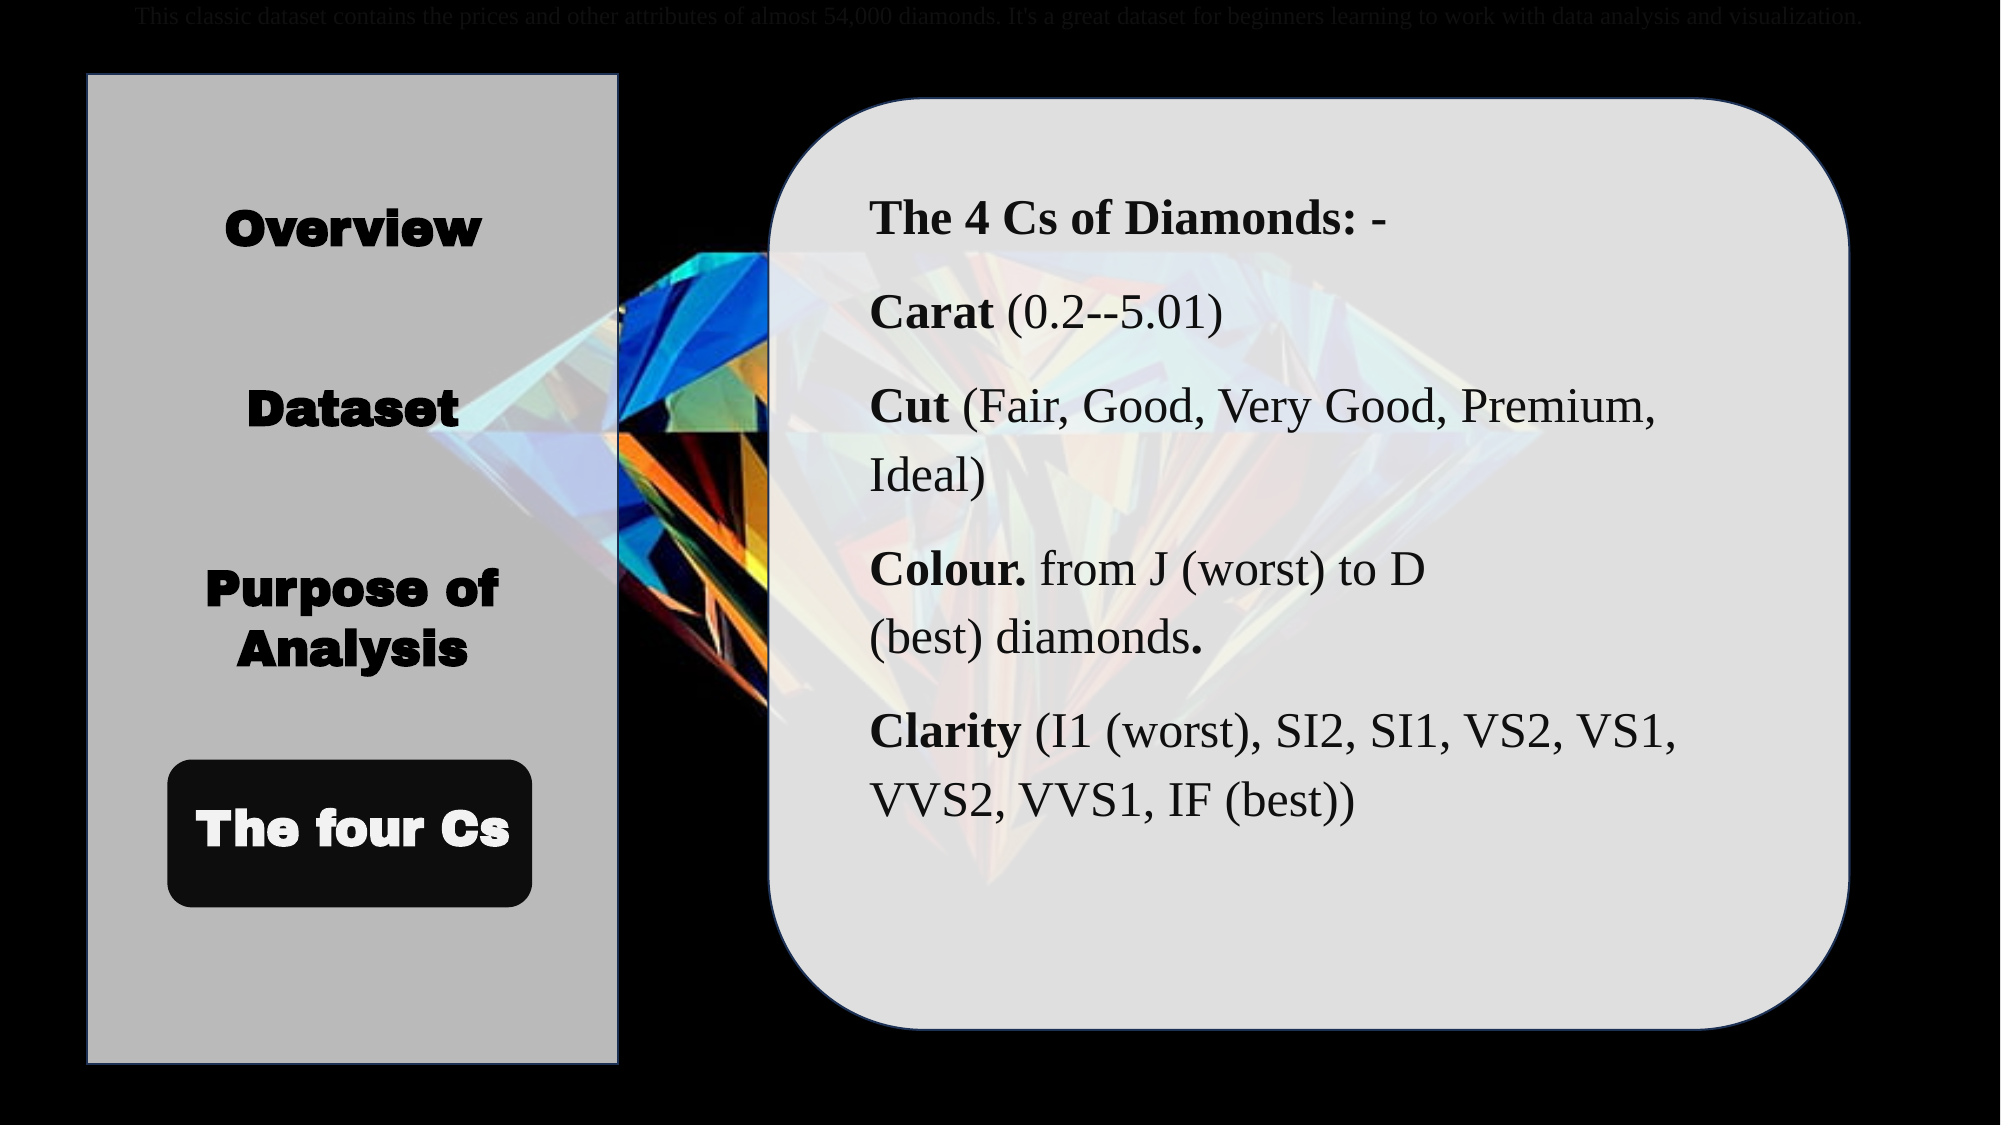

This classic dataset contains the prices and other attributes of almost 54,000 diamonds. It's a great dataset for beginners learning to work with data analysis and visualization.

The 4 Cs of Diamonds: -
Carat (0.2--5.01)
Cut (Fair, Good, Very Good, Premium, Ideal)
Colour. from J (worst) to D (best) diamonds.
Clarity (I1 (worst), SI2, SI1, VS2, VS1, VVS2, VVS1, IF (best))
Overview

Dataset

Purpose of Analysis

The four Cs